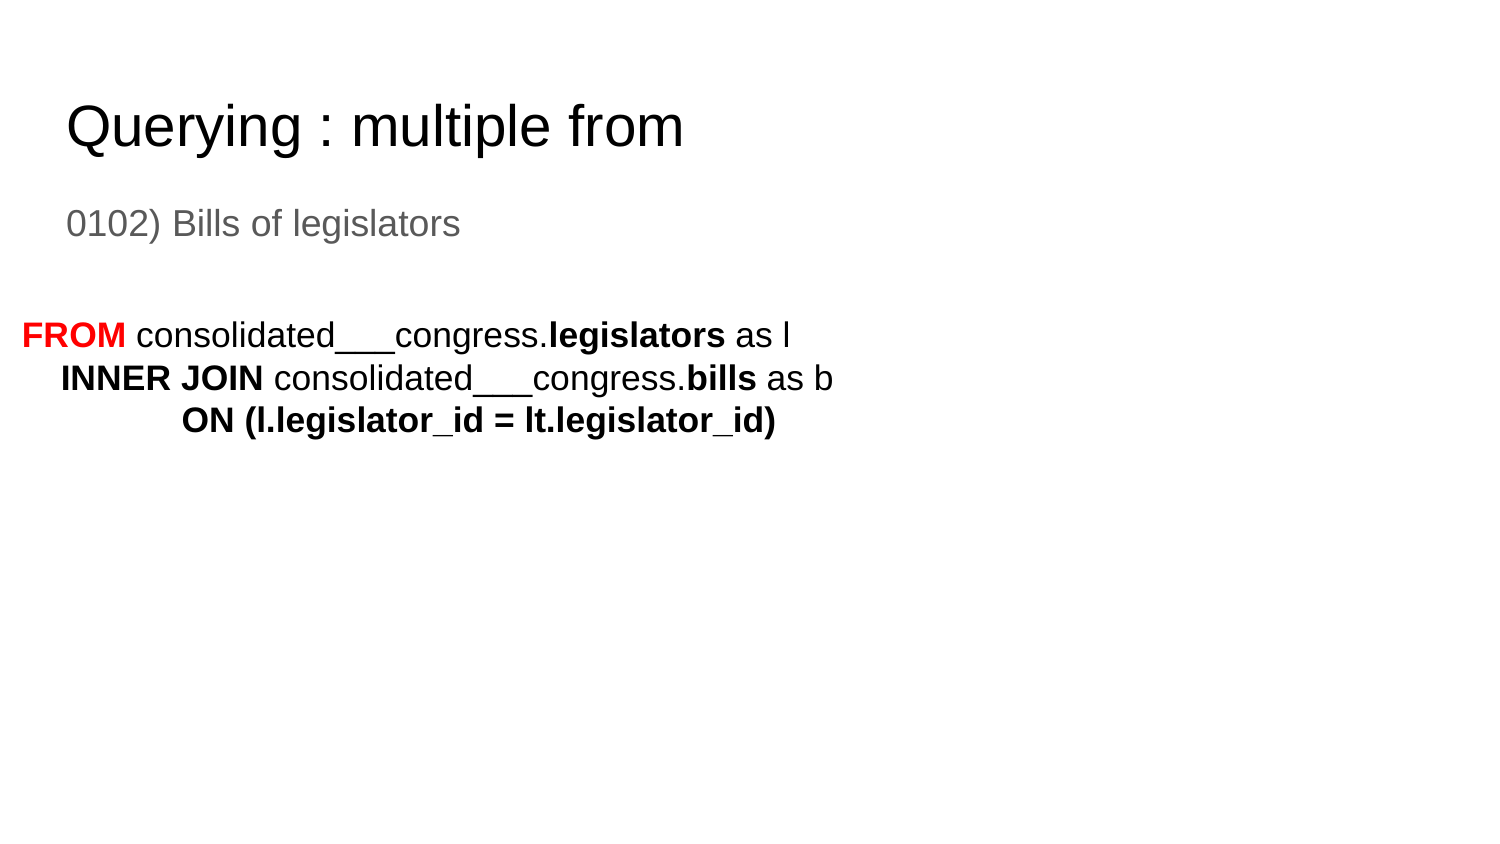

# Querying : multiple from
0102) Bills of legislators

FROM consolidated___congress.legislators as l
    INNER JOIN consolidated___congress.bills as b
   	 ON (l.legislator_id = lt.legislator_id)